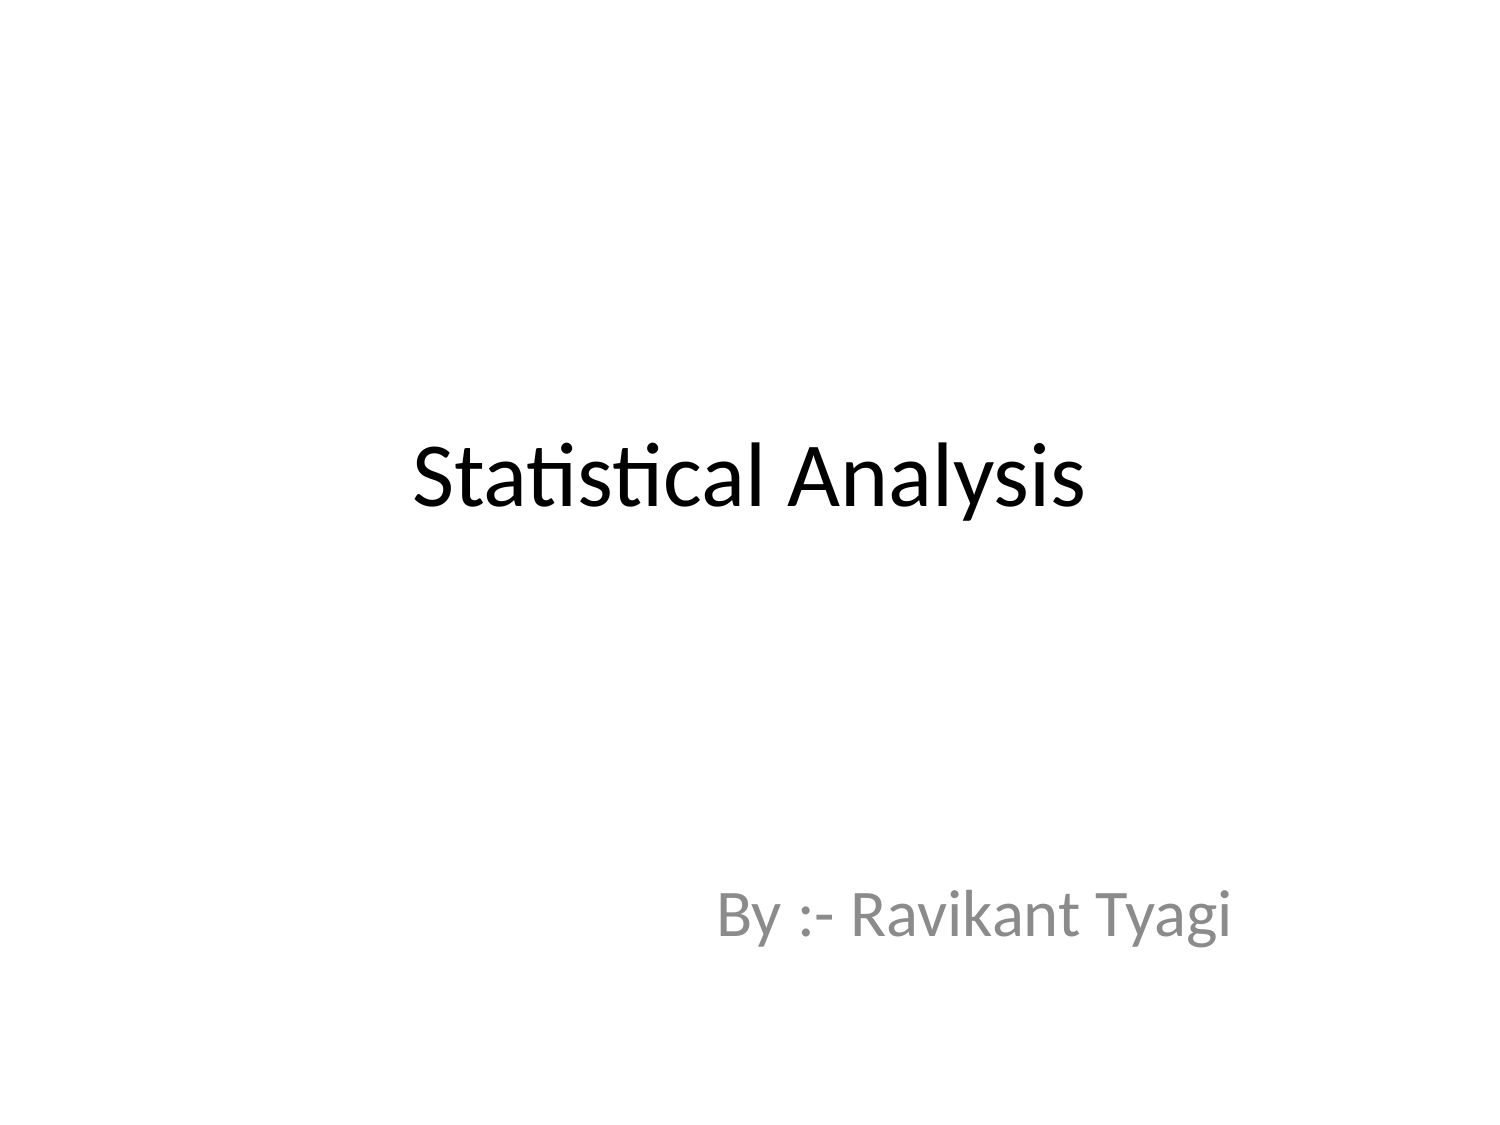

# Statistical Analysis
By :- Ravikant Tyagi